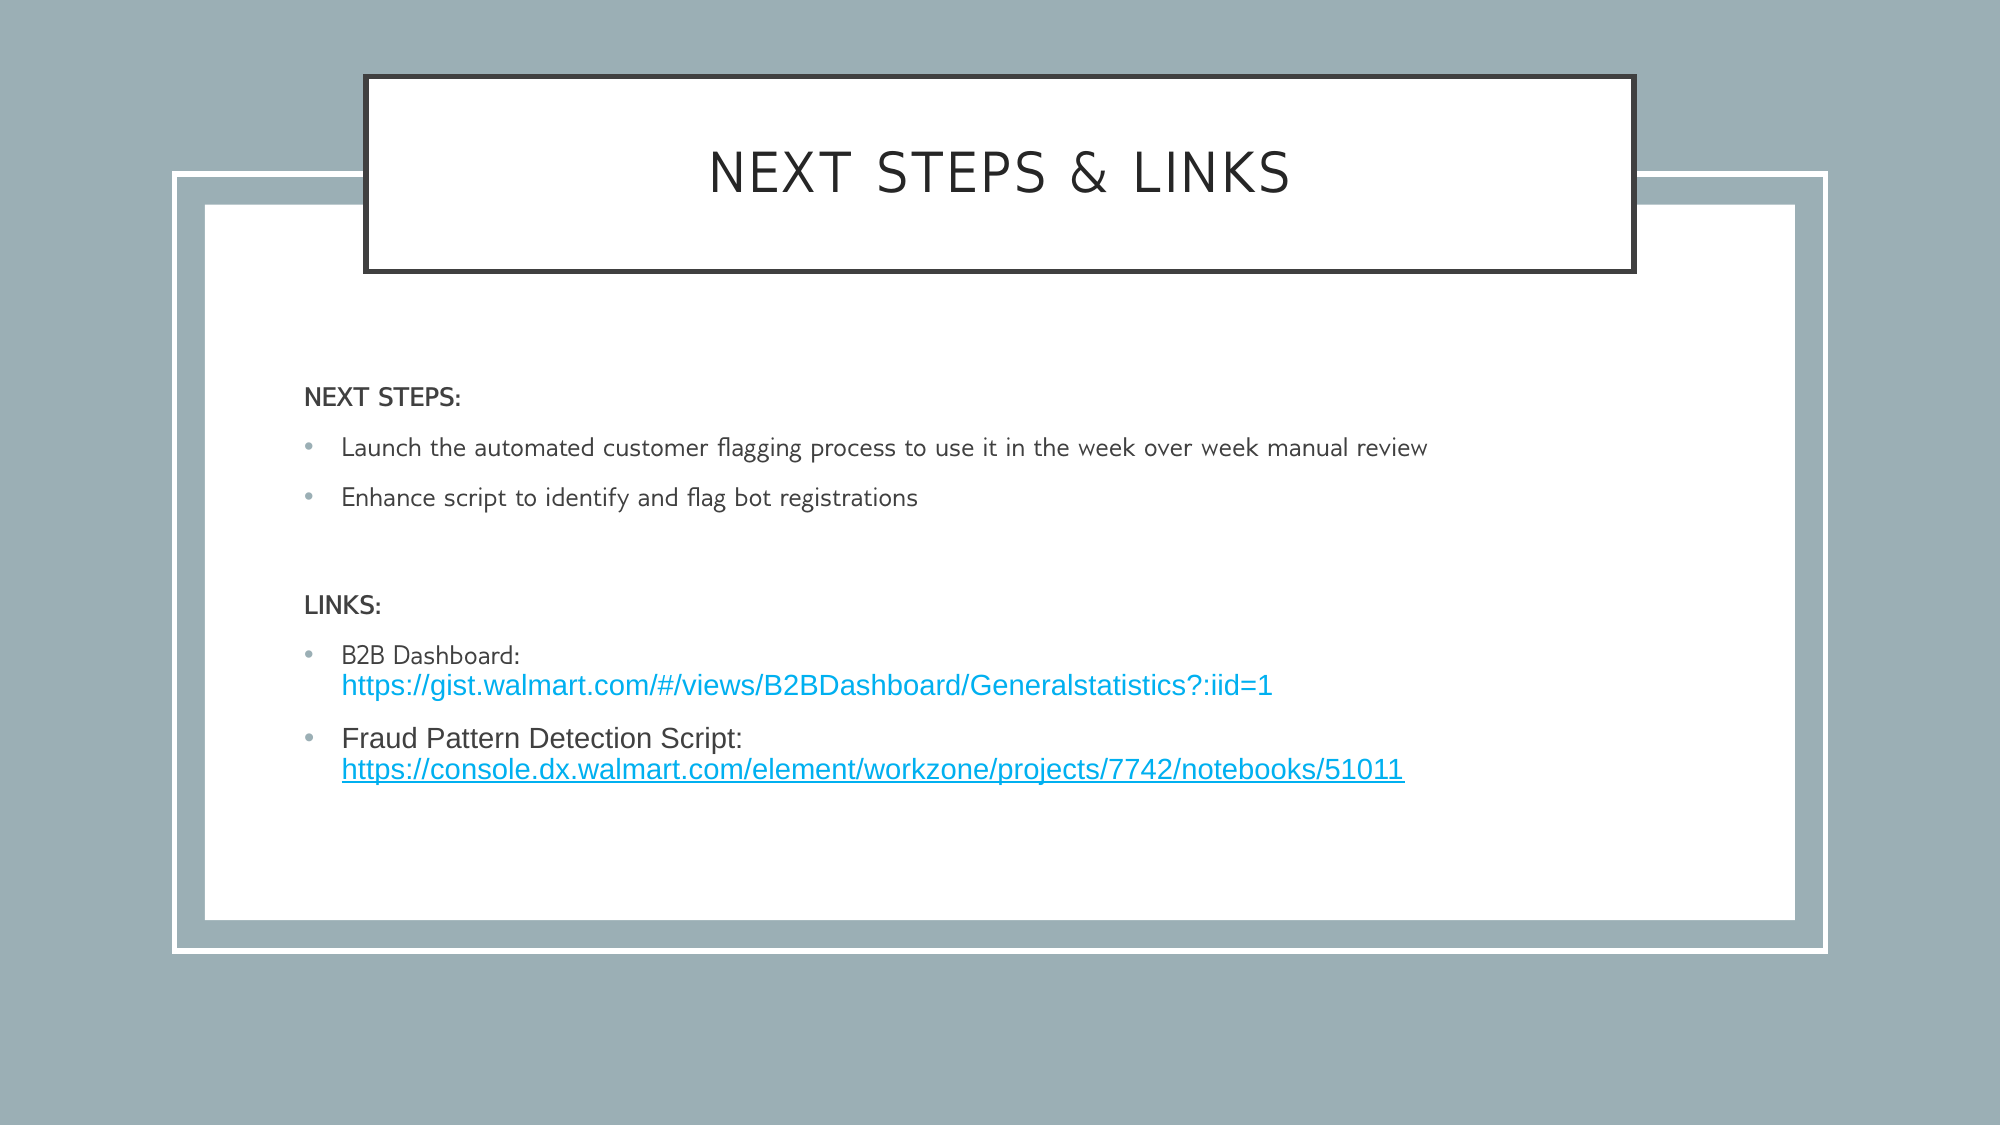

# NEXT STEPS & LINKS

NEXT STEPS:
Launch the automated customer flagging process to use it in the week over week manual review
Enhance script to identify and flag bot registrations
LINKS:
B2B Dashboard:
https://gist.walmart.com/#/views/B2BDashboard/Generalstatistics?:iid=1
Fraud Pattern Detection Script: https://console.dx.walmart.com/element/workzone/projects/7742/notebooks/51011